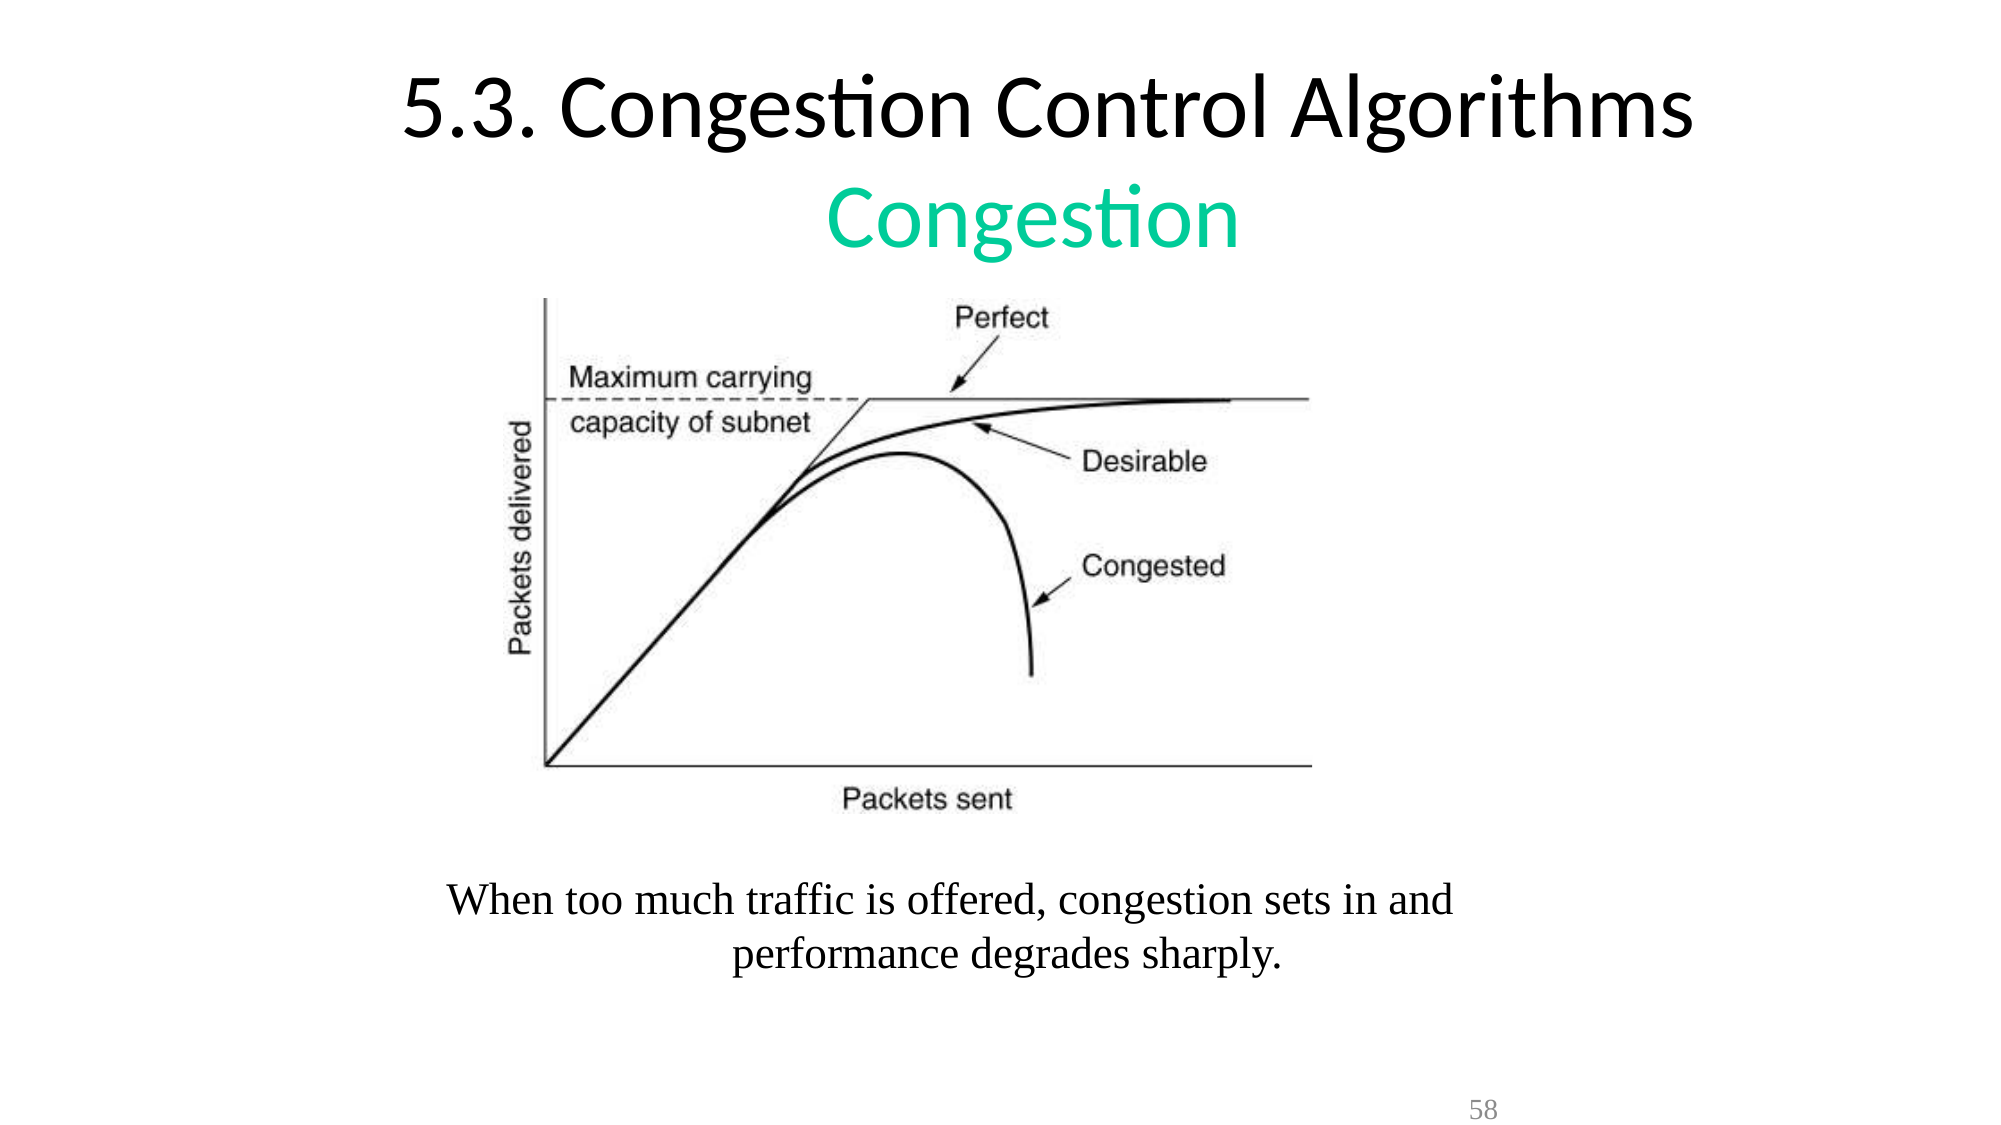

# 5.3. Congestion Control Algorithms   Congestion

When too much traffic is offered, congestion sets in and  performance degrades sharply.
58